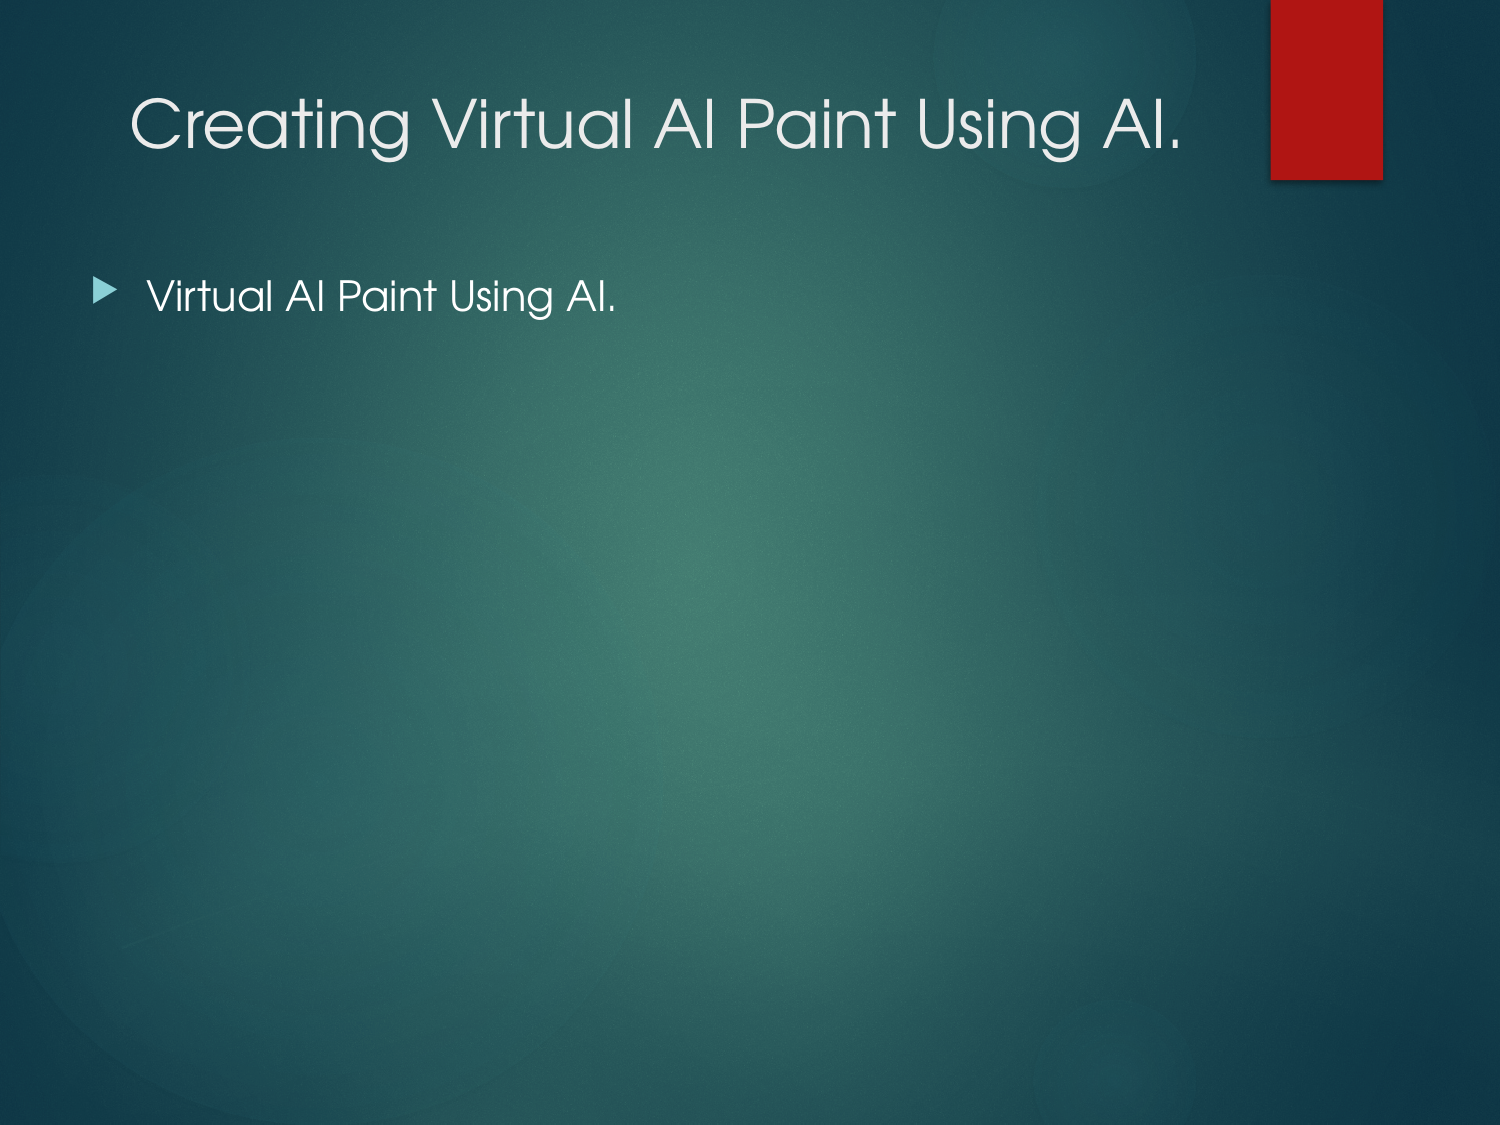

# Creating Virtual AI Paint Using AI.
Virtual AI Paint Using AI.